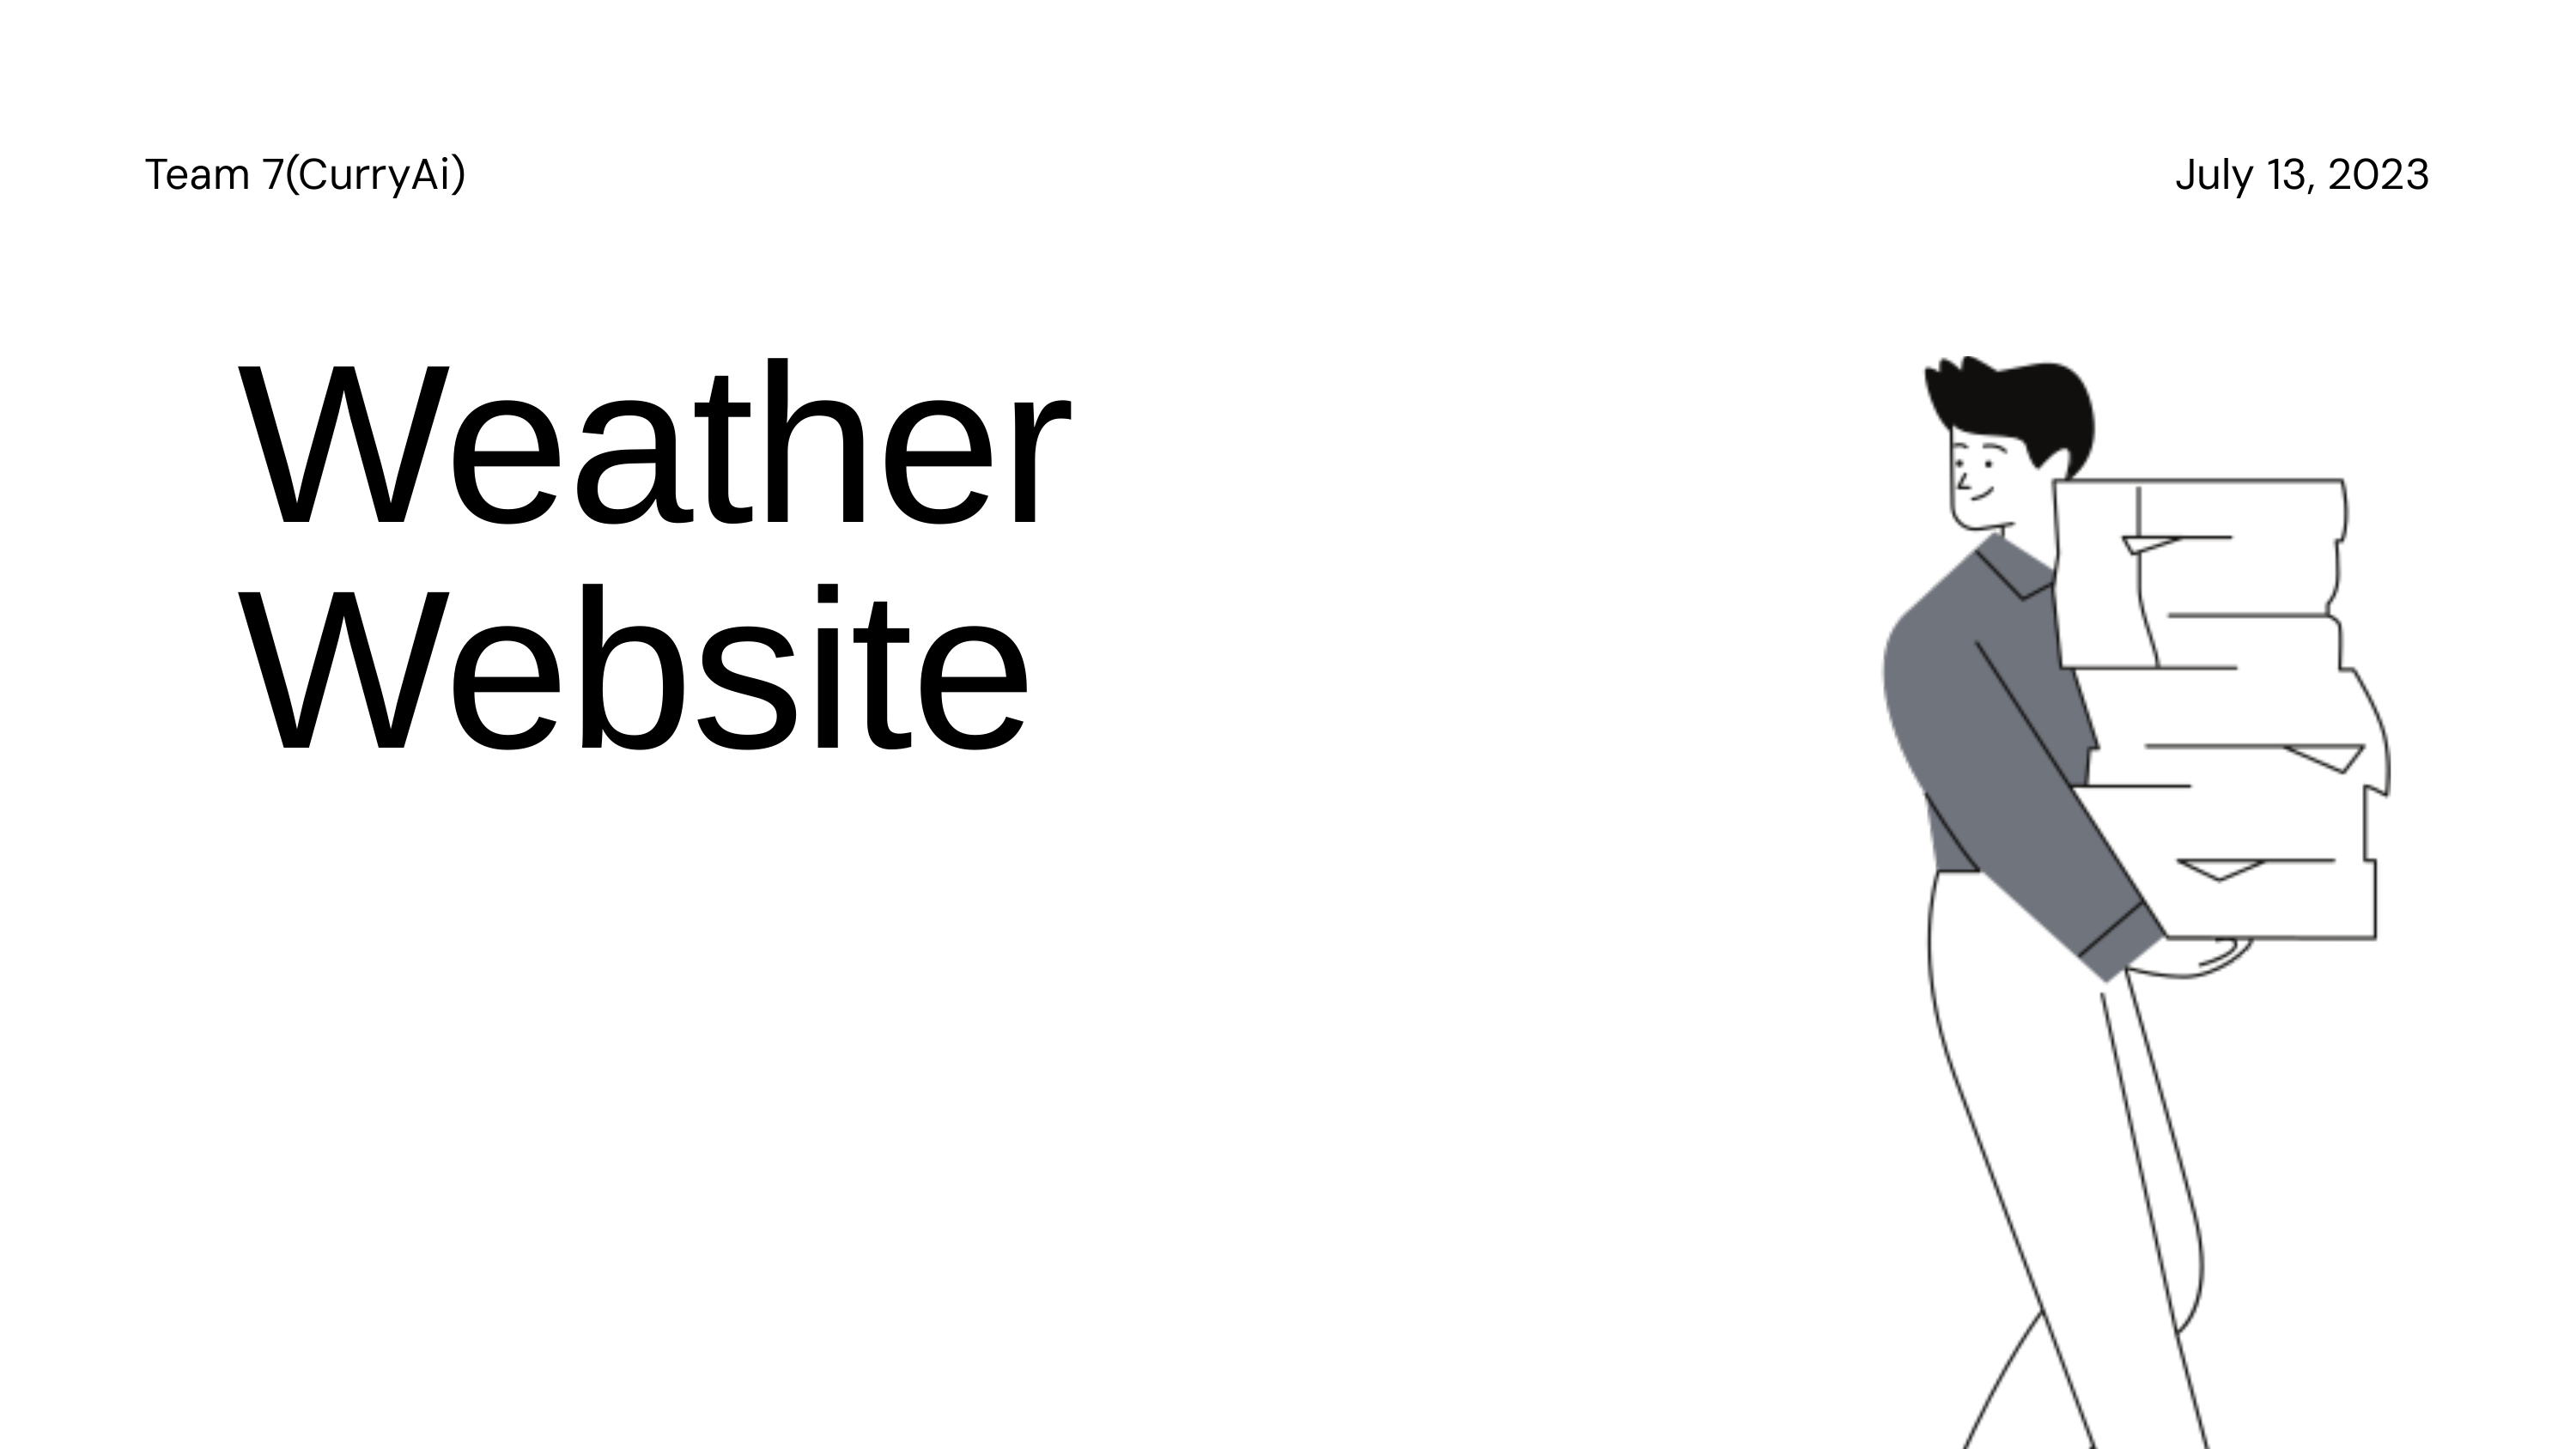

Team 7(CurryAi)
July 13, 2023
Weather
Website